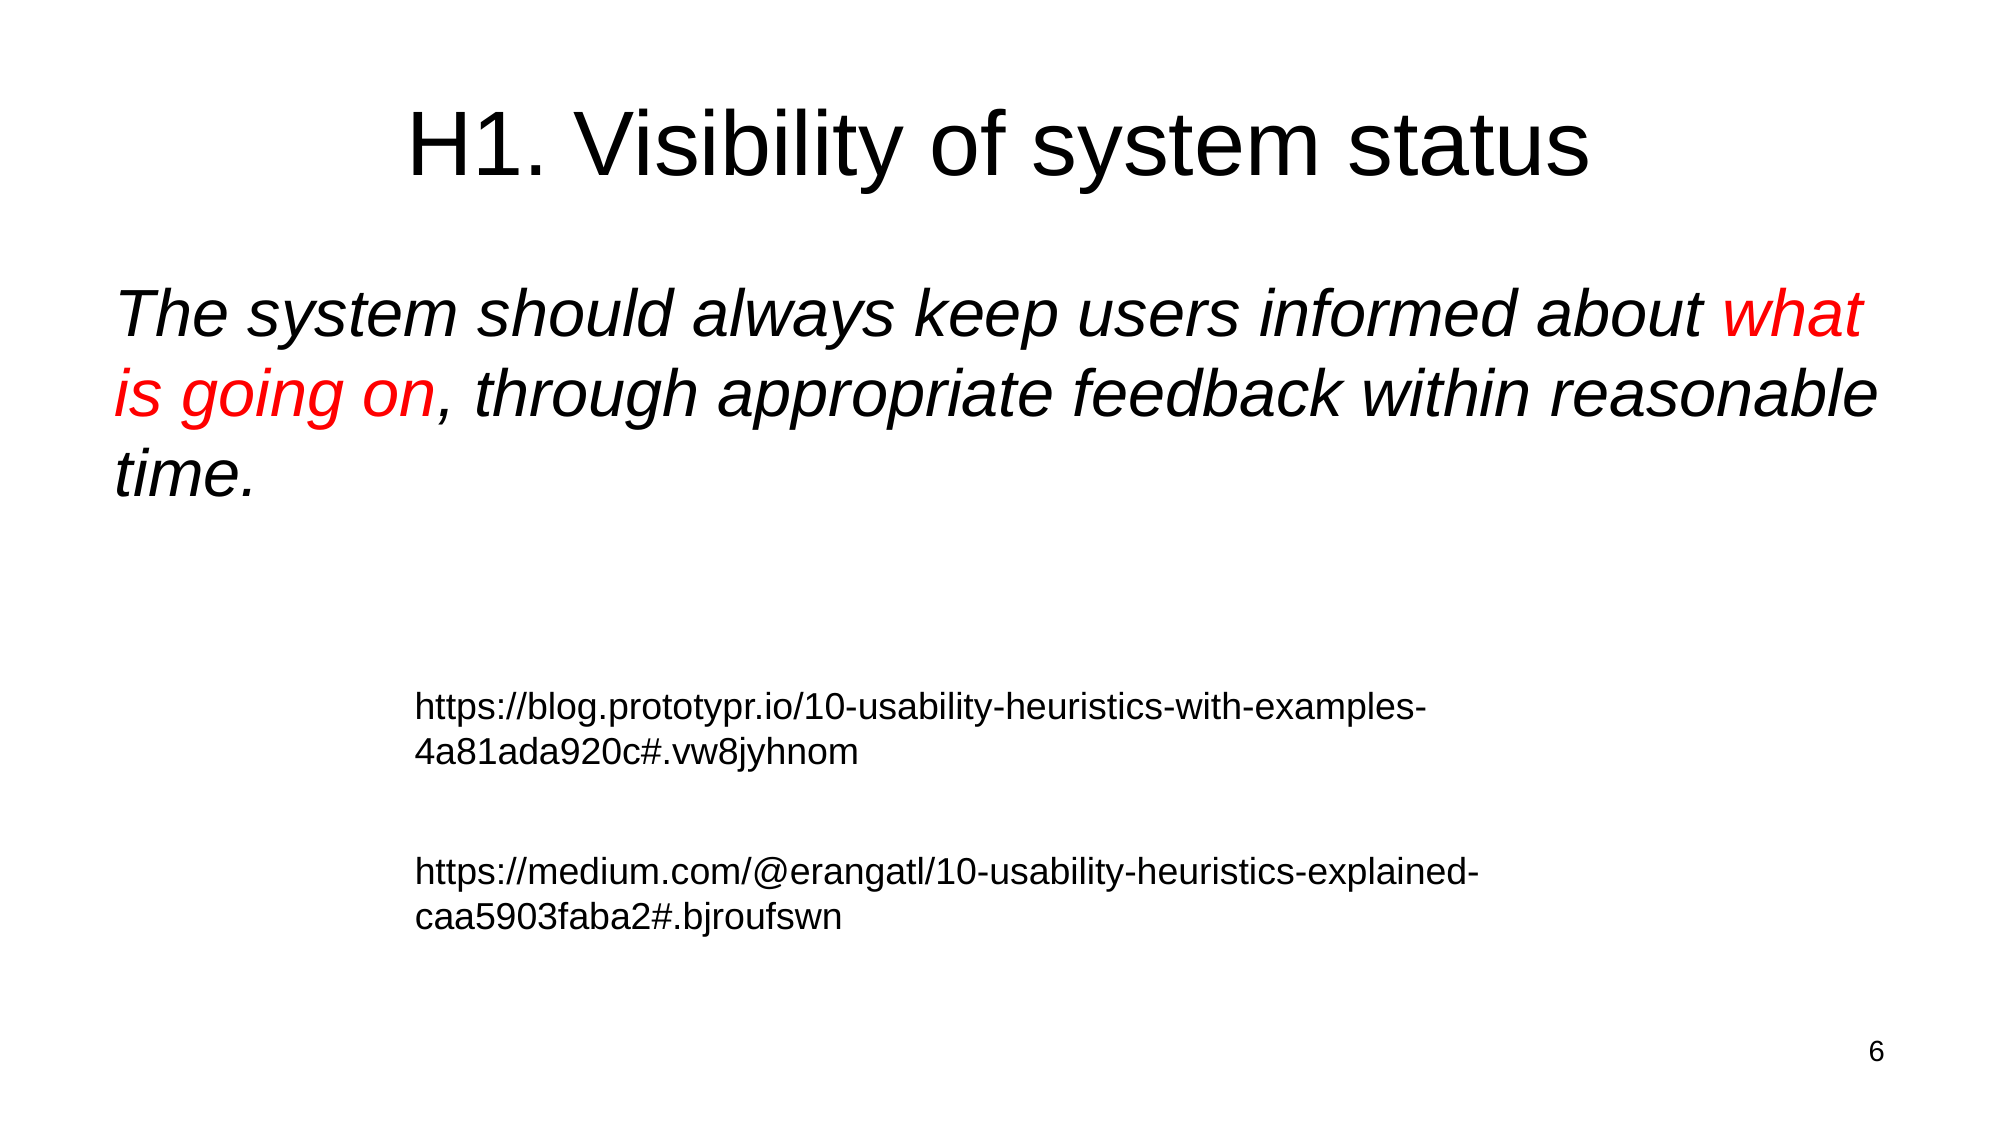

# H1. Visibility of system status
The system should always keep users informed about what is going on, through appropriate feedback within reasonable time.
https://blog.prototypr.io/10-usability-heuristics-with-examples-4a81ada920c#.vw8jyhnom
https://medium.com/@erangatl/10-usability-heuristics-explained-caa5903faba2#.bjroufswn
6